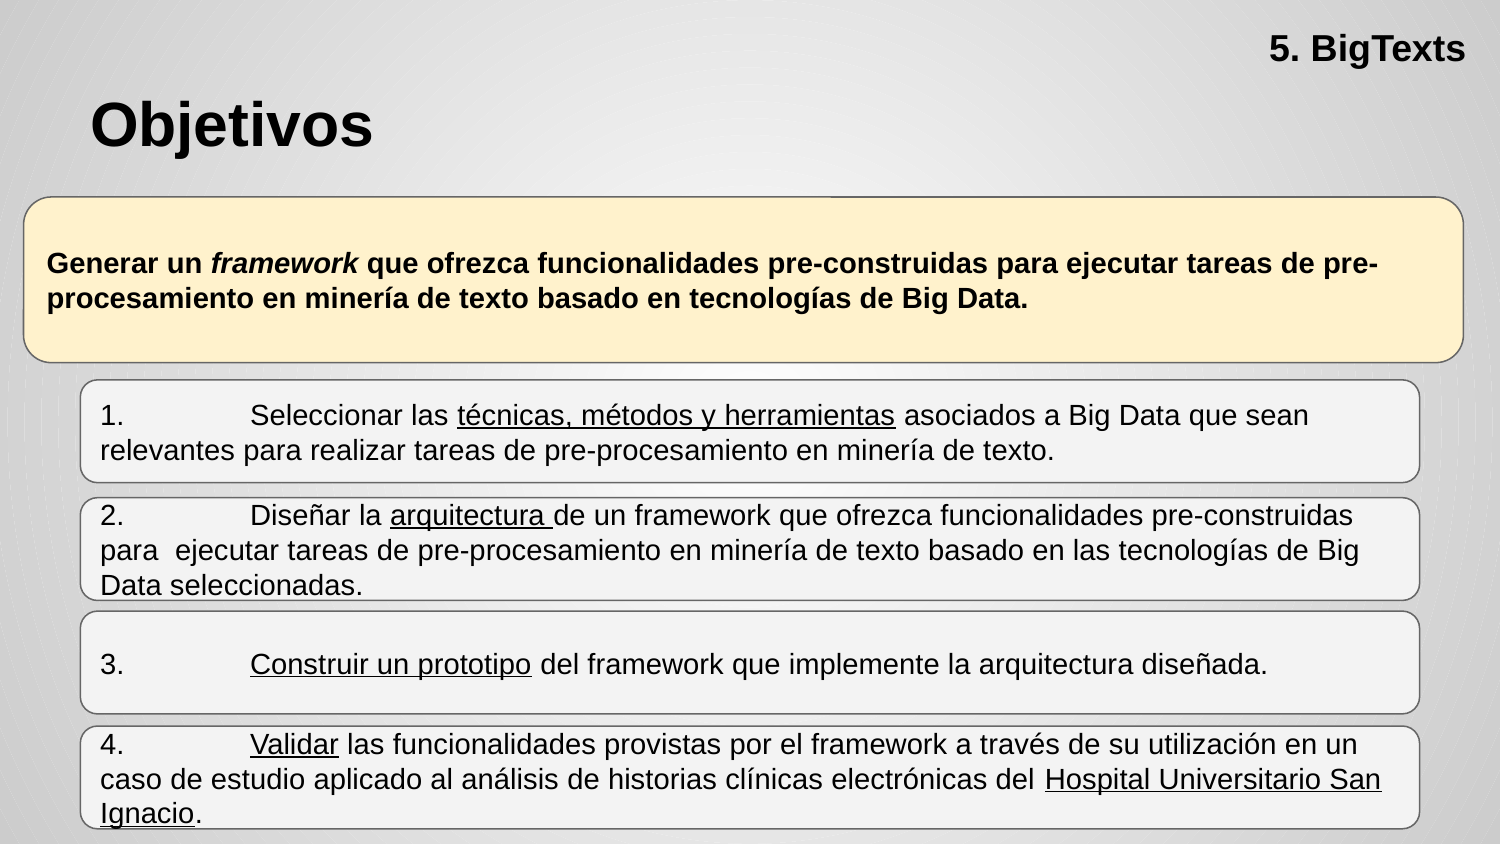

5. BigTexts
# Objetivos
Generar un framework que ofrezca funcionalidades pre-construidas para ejecutar tareas de pre-procesamiento en minería de texto basado en tecnologías de Big Data.
1.	Seleccionar las técnicas, métodos y herramientas asociados a Big Data que sean relevantes para realizar tareas de pre-procesamiento en minería de texto.
2.	Diseñar la arquitectura de un framework que ofrezca funcionalidades pre-construidas para  ejecutar tareas de pre-procesamiento en minería de texto basado en las tecnologías de Big Data seleccionadas.
3.	Construir un prototipo del framework que implemente la arquitectura diseñada.
4.	Validar las funcionalidades provistas por el framework a través de su utilización en un caso de estudio aplicado al análisis de historias clínicas electrónicas del Hospital Universitario San Ignacio.